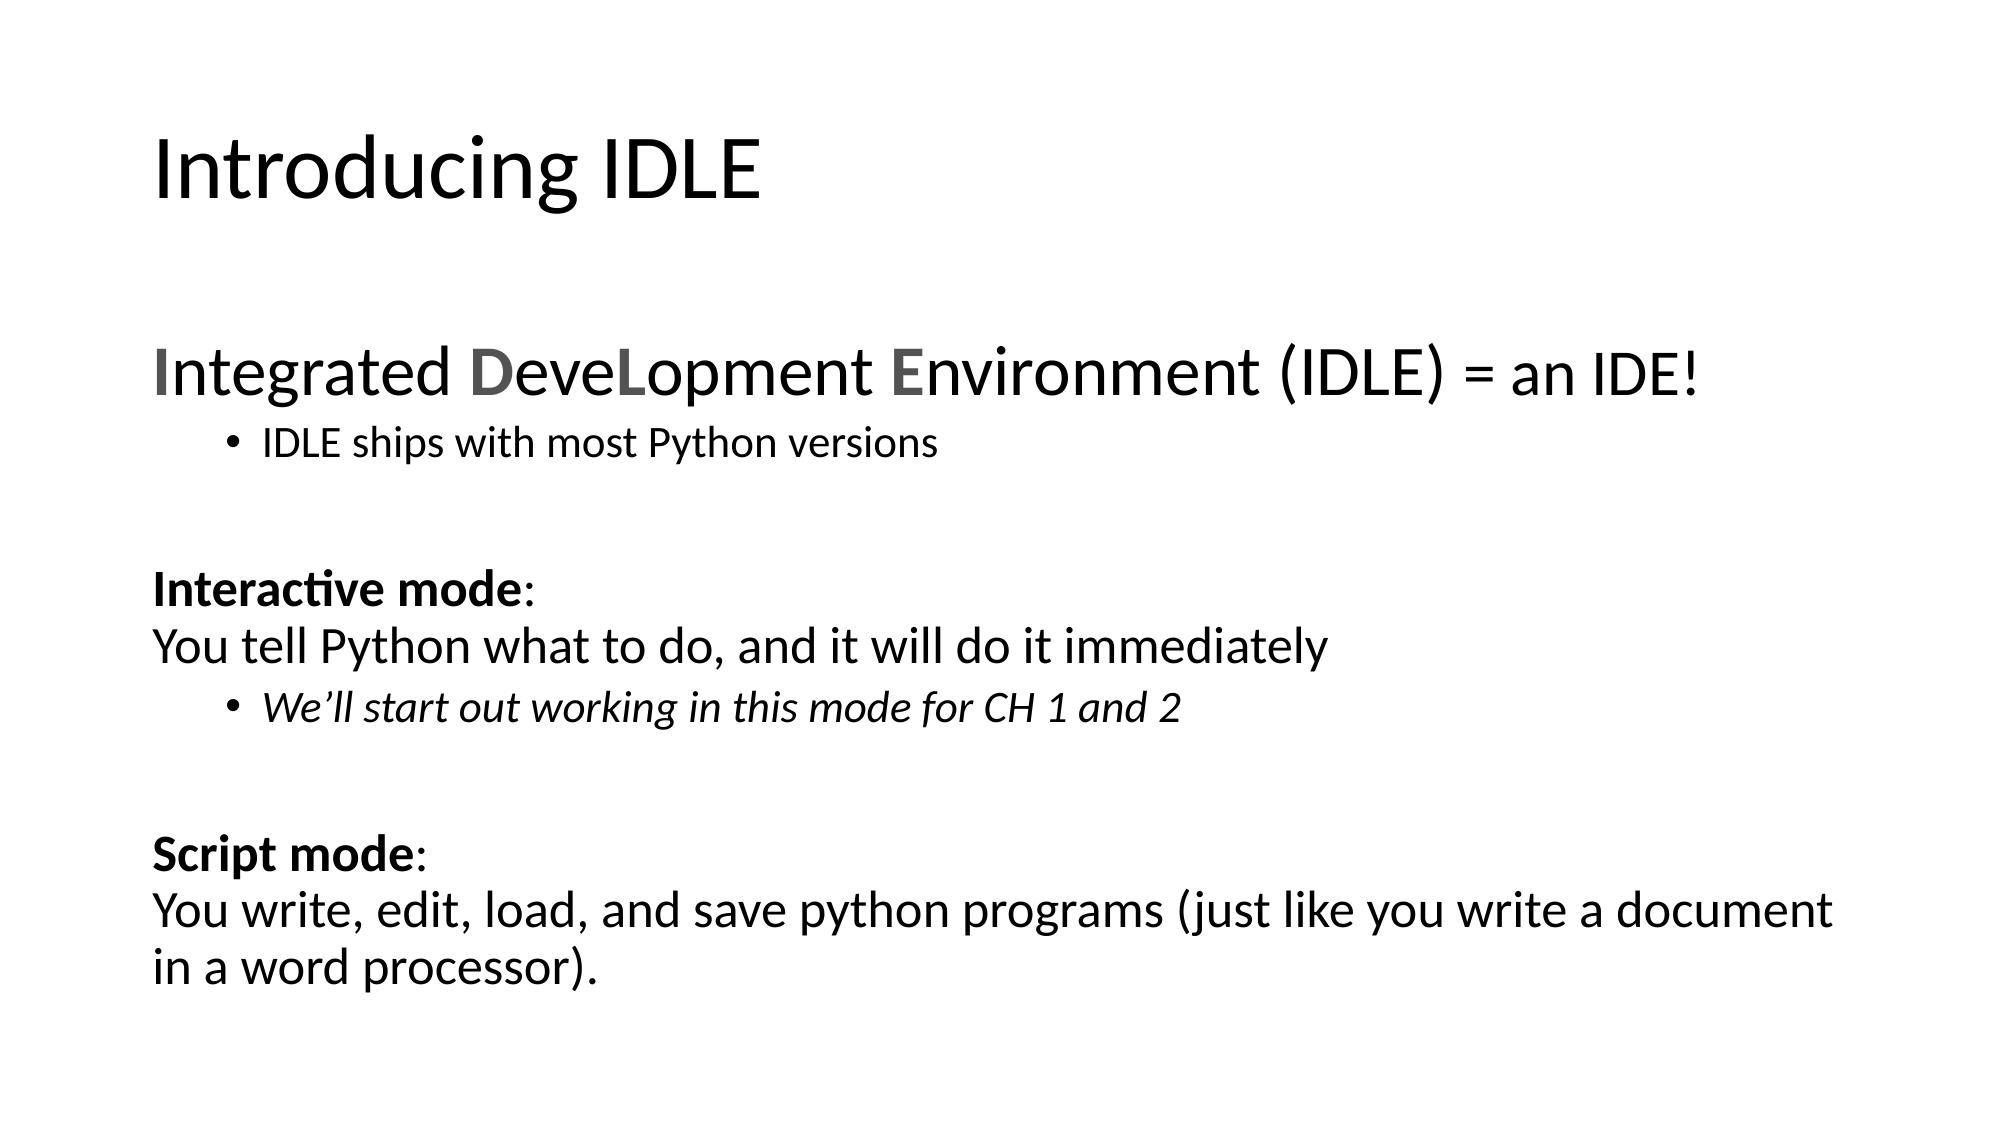

# Introducing IDLE
Integrated DeveLopment Environment (IDLE) = an IDE!
IDLE ships with most Python versions

Interactive mode:
You tell Python what to do, and it will do it immediately
We’ll start out working in this mode for CH 1 and 2

Script mode:
You write, edit, load, and save python programs (just like you write a document in a word processor).